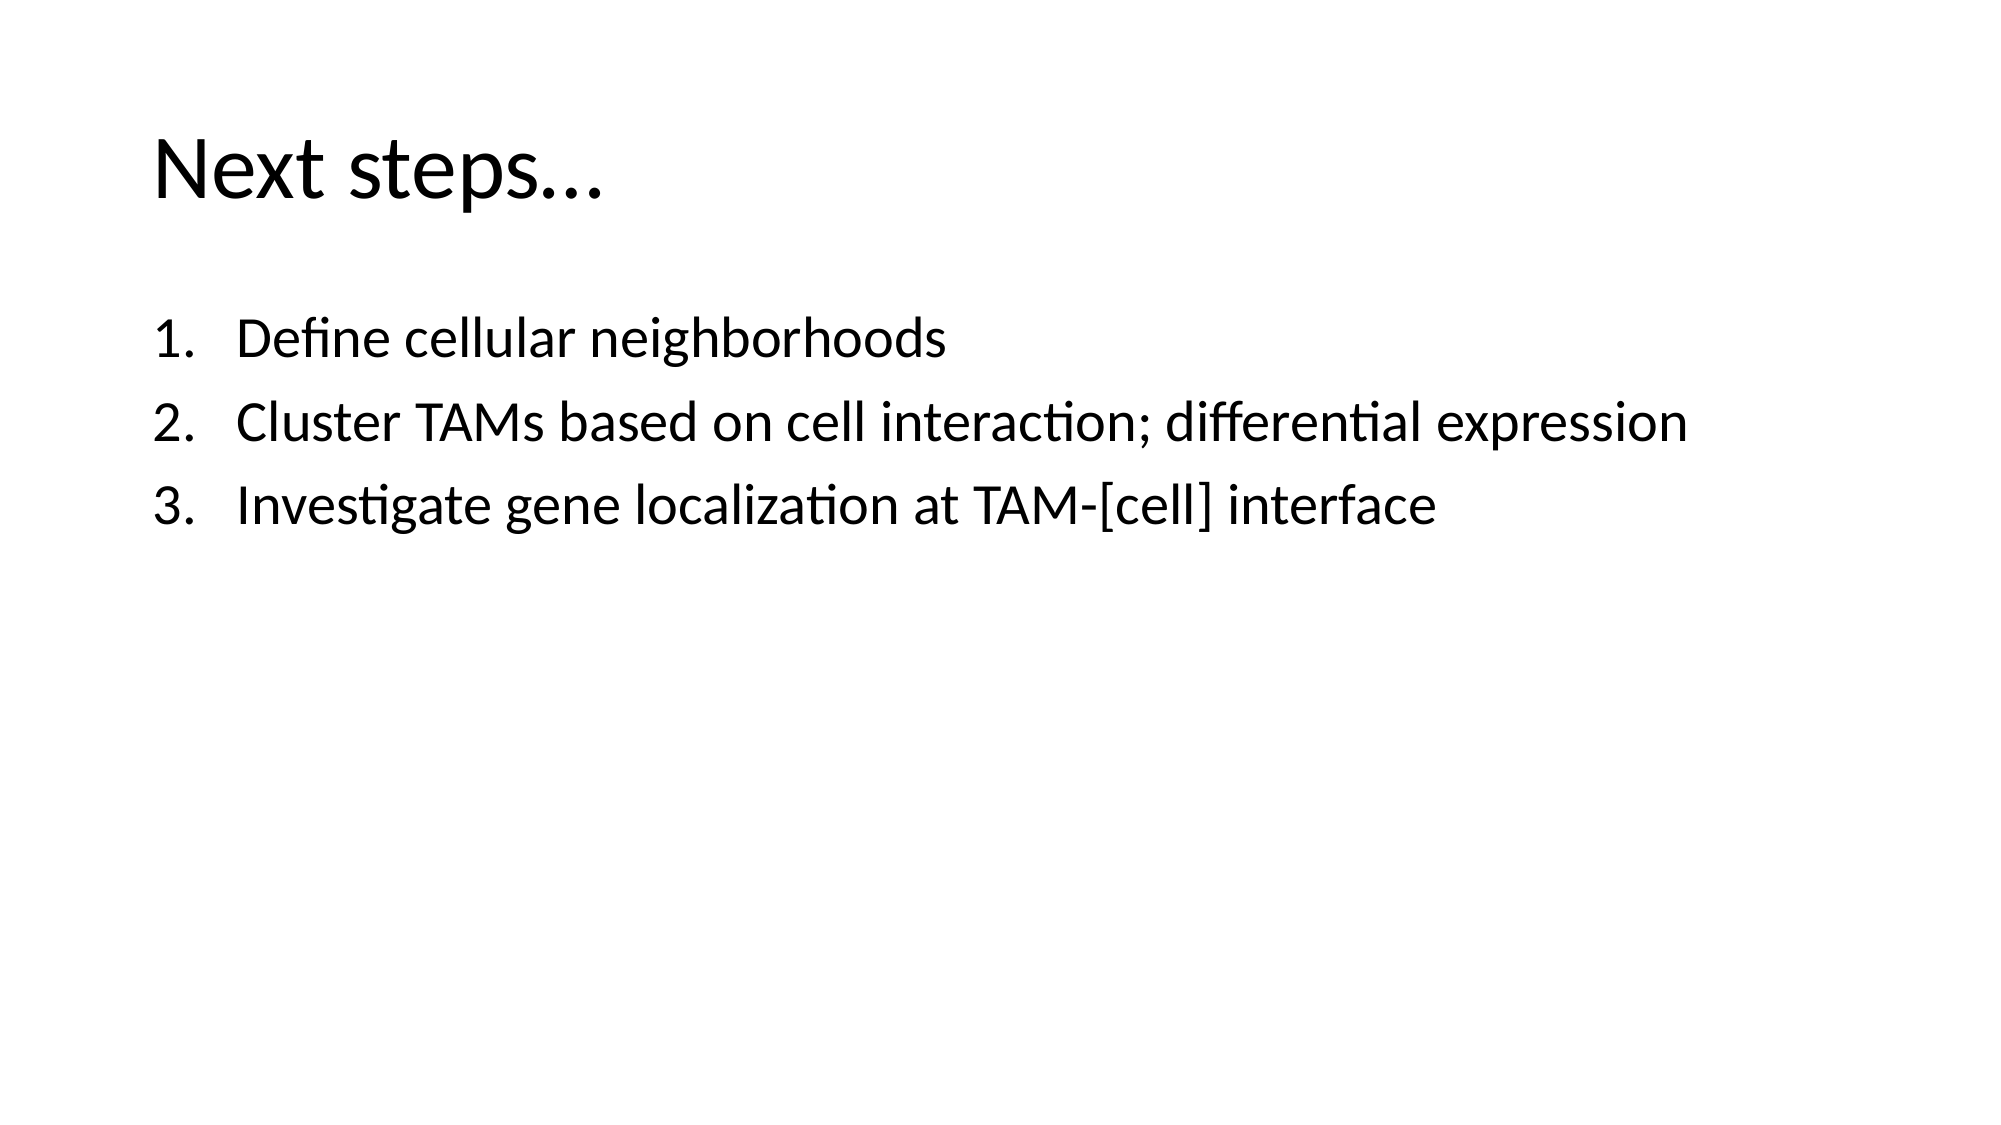

# Next steps…
Define cellular neighborhoods
Cluster TAMs based on cell interaction; differential expression
Investigate gene localization at TAM-[cell] interface